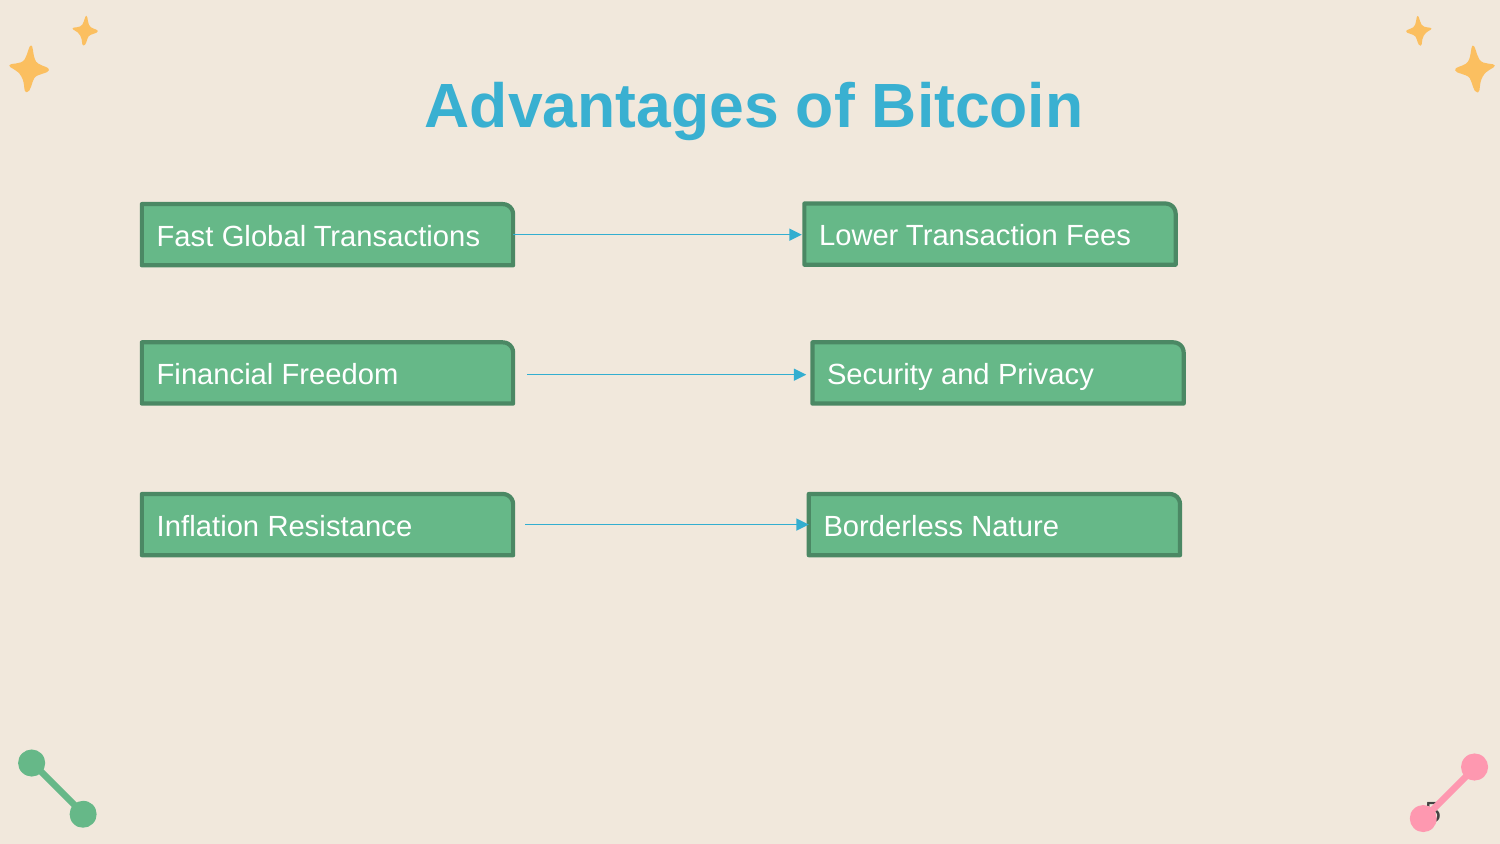

# Advantages of Bitcoin

Lower Transaction Fees
Fast Global Transactions
Financial Freedom
Security and Privacy
Inflation Resistance
Borderless Nature

5